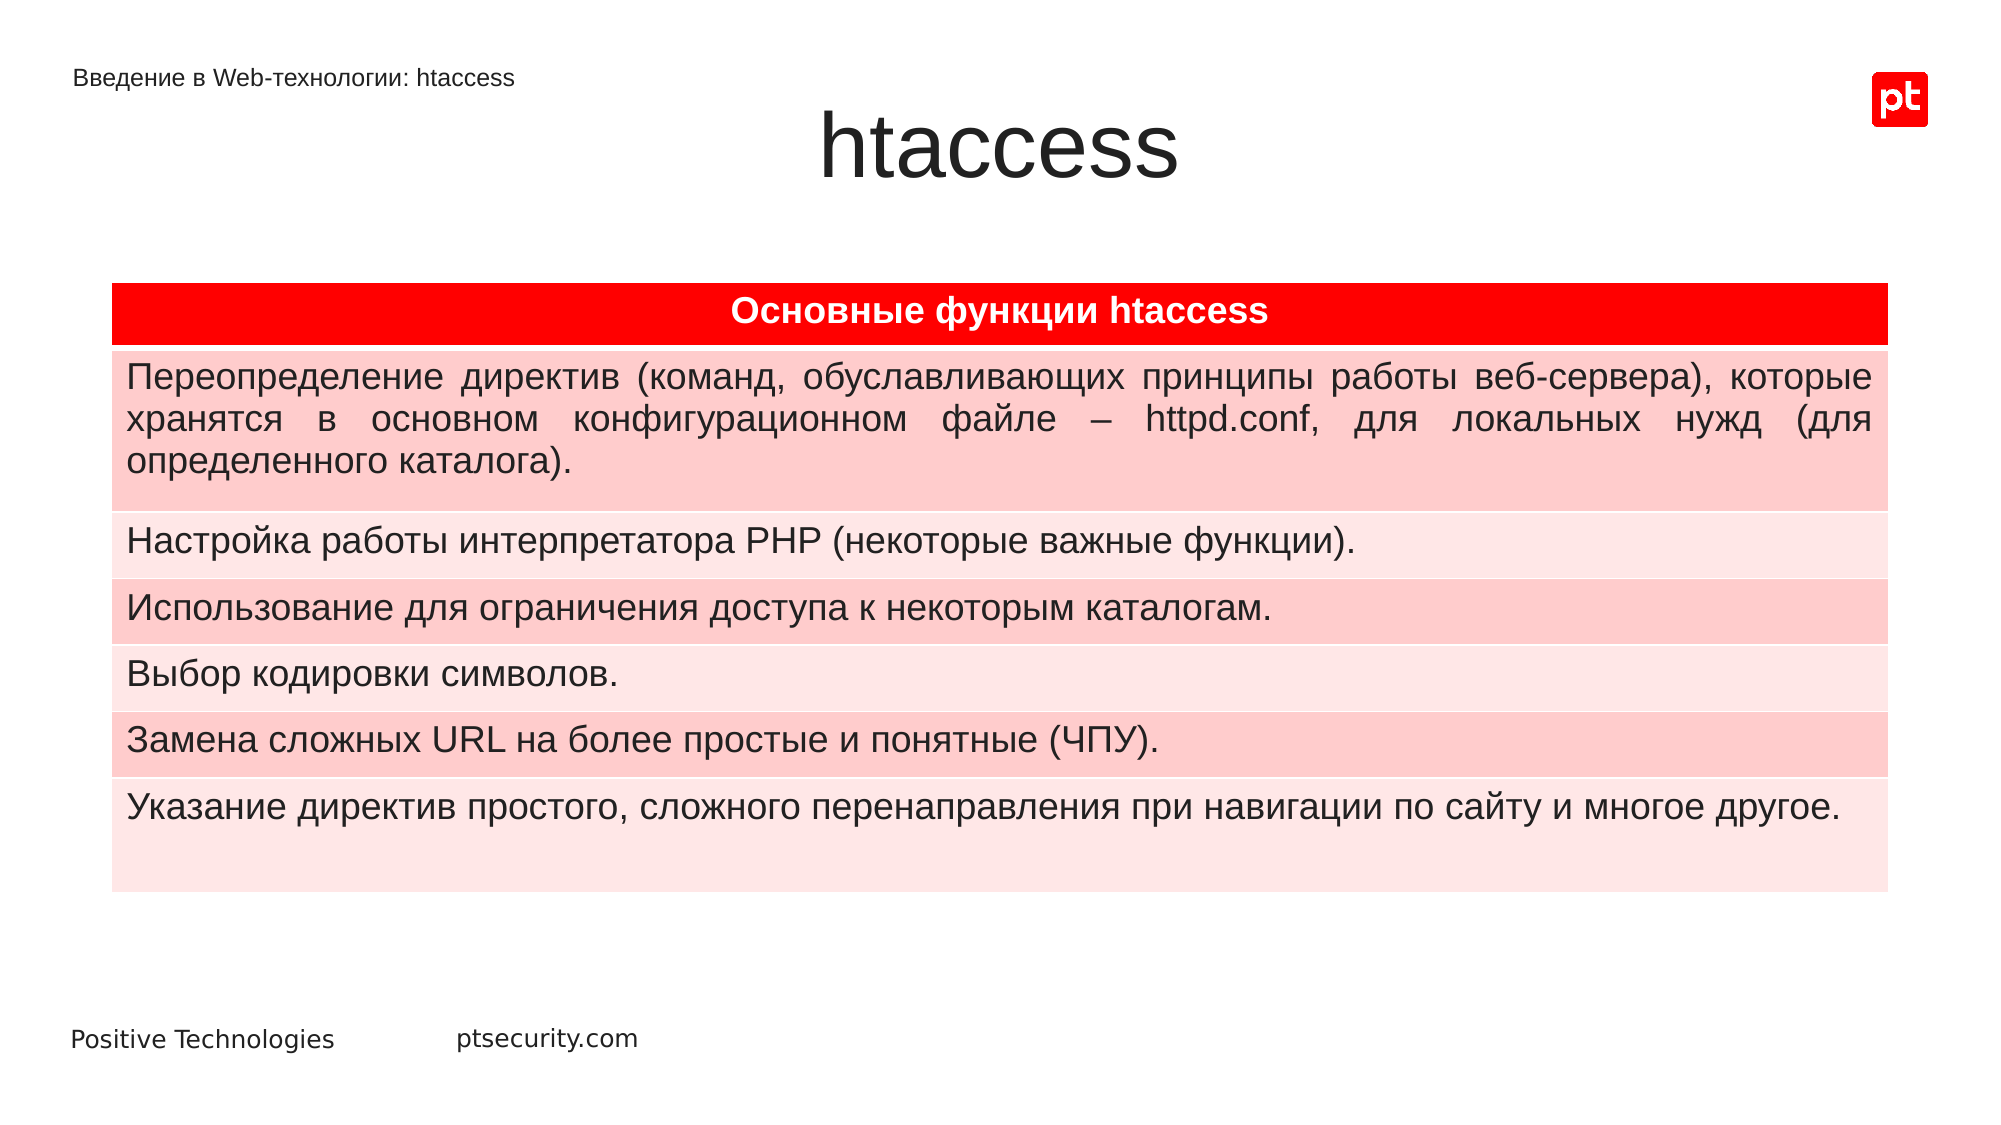

Введение в Web-технологии: htaccess

htaccess
| Основные функции htaccess |
| --- |
| Переопределение директив (команд, обуславливающих принципы работы веб-сервера), которые хранятся в основном конфигурационном файле – httpd.conf, для локальных нужд (для определенного каталога). |
| Настройка работы интерпретатора PHP (некоторые важные функции). |
| Использование для ограничения доступа к некоторым каталогам. |
| Выбор кодировки символов. |
| Замена сложных URL на более простые и понятные (ЧПУ). |
| Указание директив простого, сложного перенаправления при навигации по сайту и многое другое. |